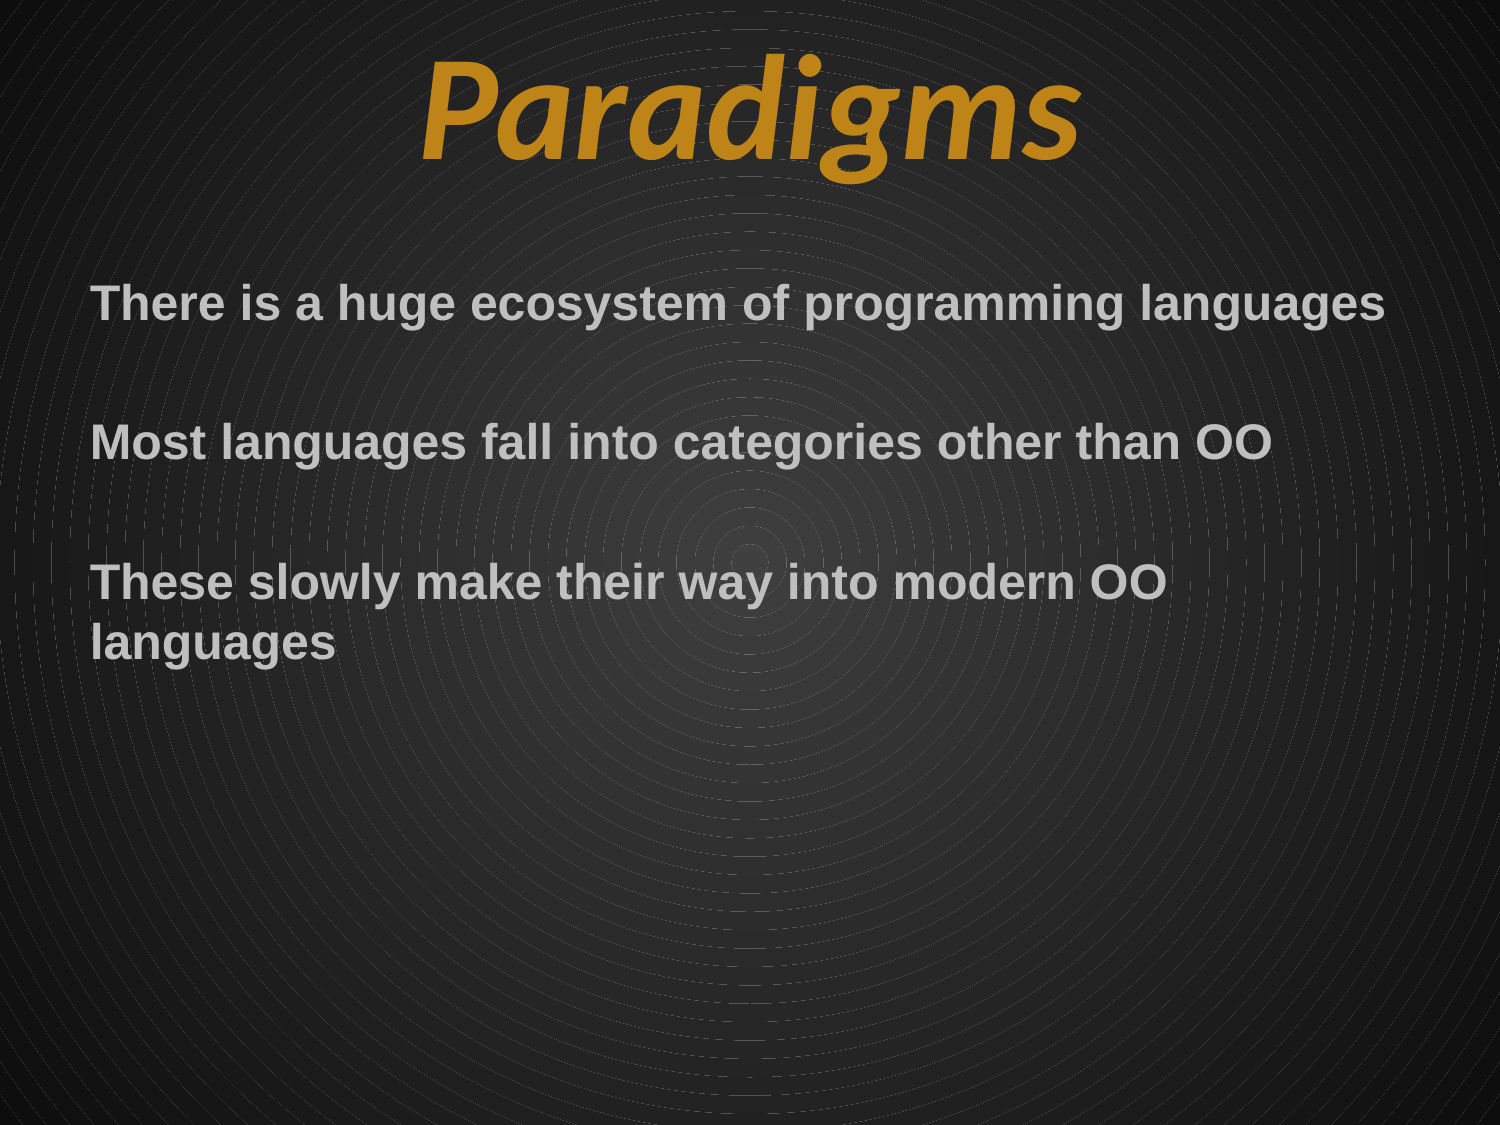

# Paradigms
There is a huge ecosystem of programming languages

Most languages fall into categories other than OO

These slowly make their way into modern OO languages